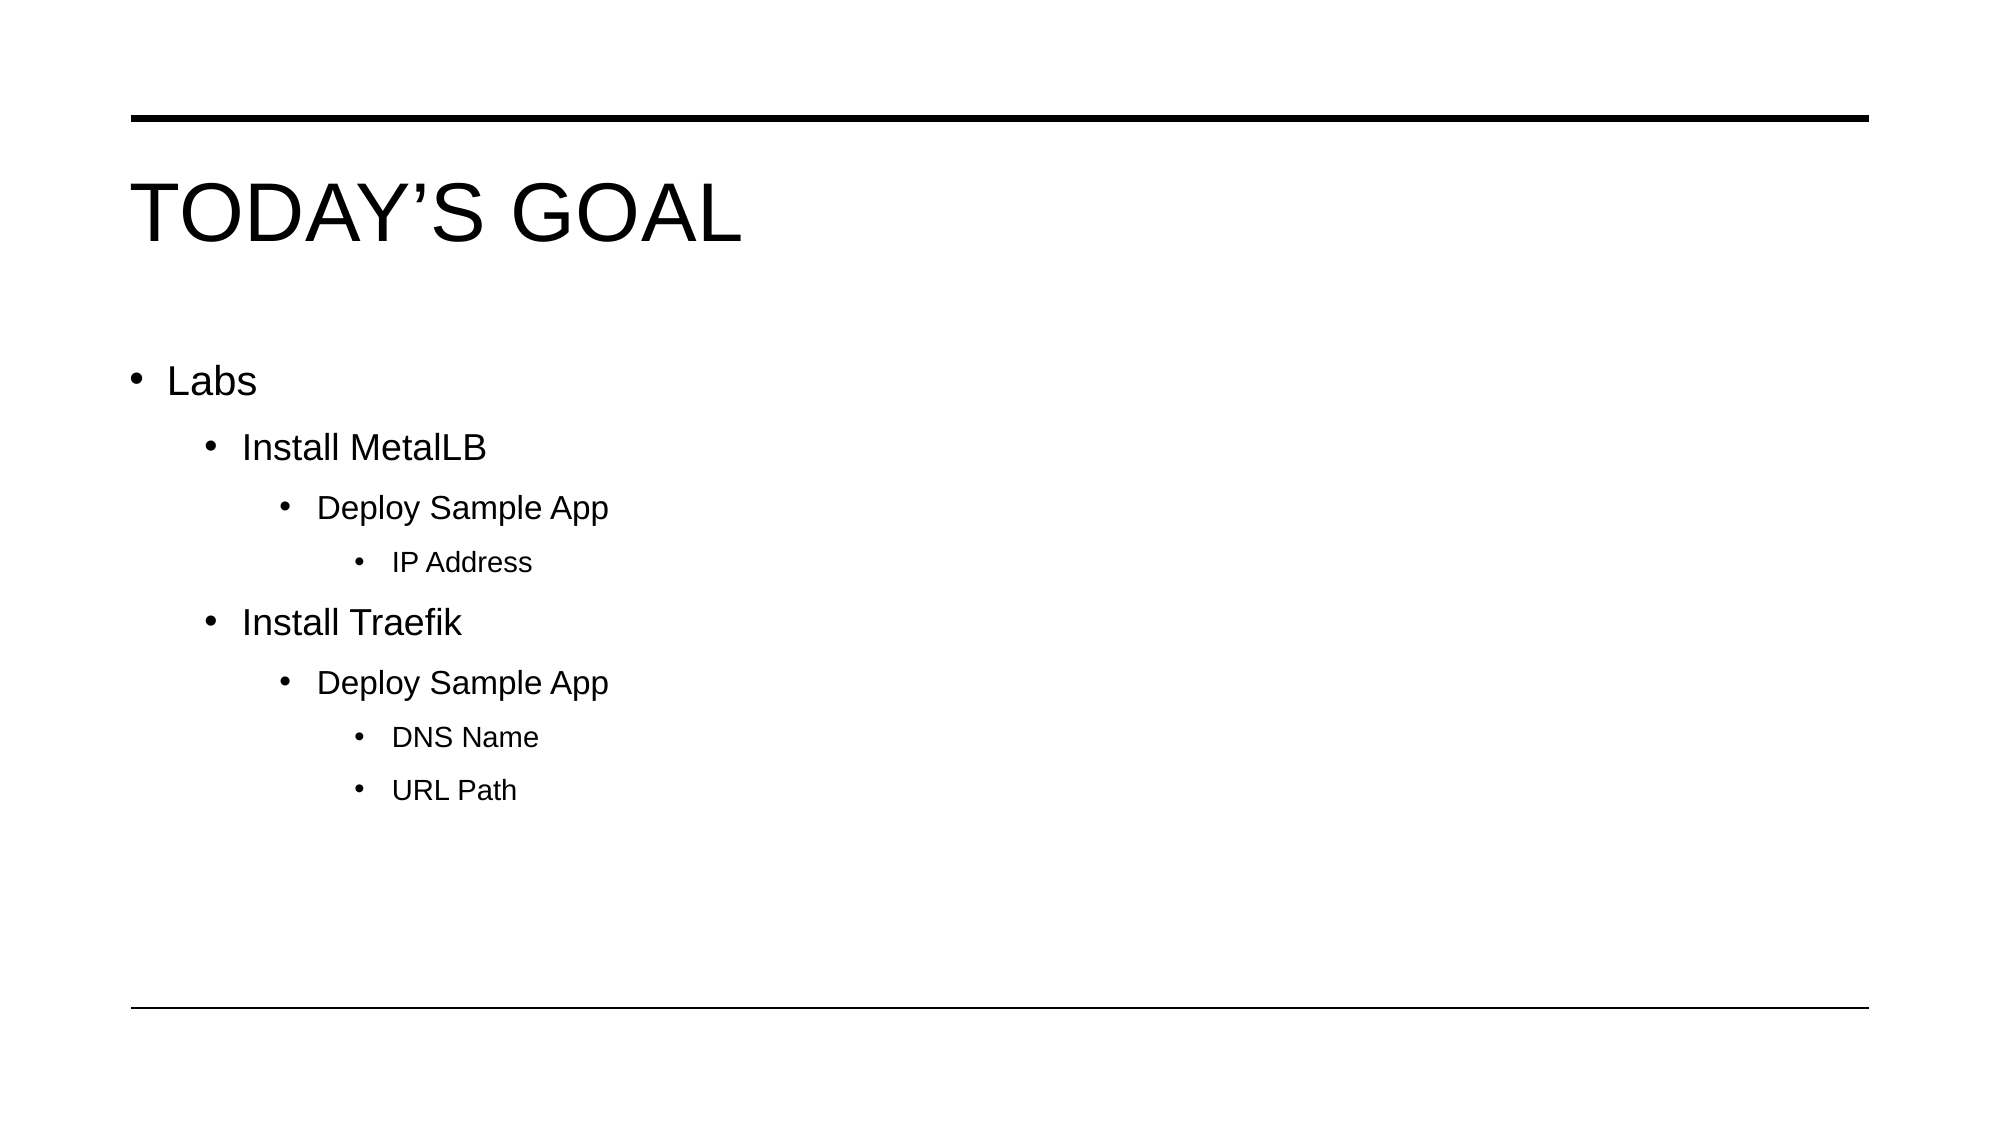

Today’s Goal
Labs
Install MetalLB
Deploy Sample App
IP Address
Install Traefik
Deploy Sample App
DNS Name
URL Path